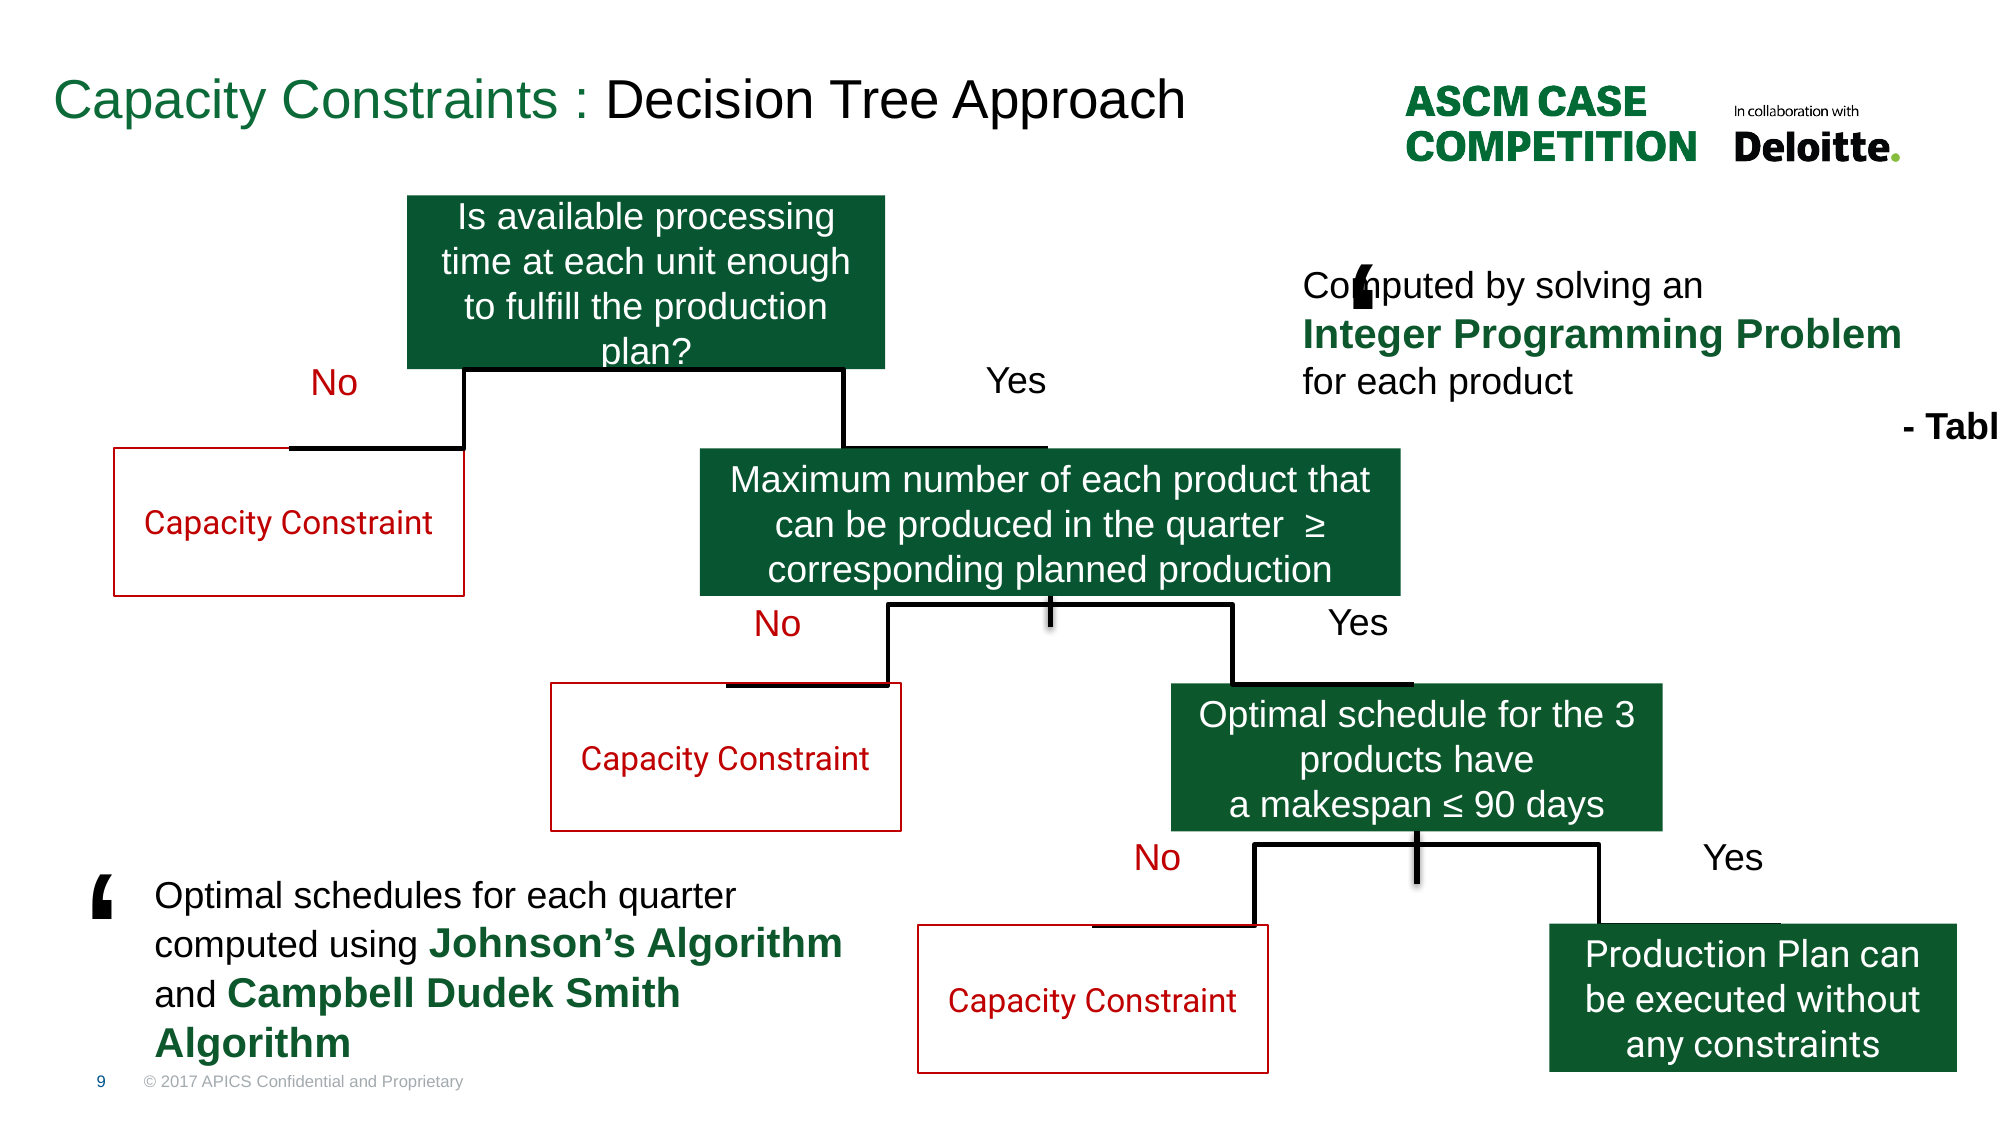

Capacity Constraints : Decision Tree Approach

Is available processing time at each unit enough to fulfill the production plan?

‘
Computed by solving an
Integer Programming Problem
for each product
				- Table 3
Yes
No
Capacity Constraint

Maximum number of each product that can be produced in the quarter  ≥ corresponding planned production

Yes
No
Capacity Constraint
Optimal schedule for the 3 products have a makespan ≤ 90 days
‘
Optimal schedules for each quarter computed using Johnson’s Algorithm and Campbell Dudek Smith Algorithm
No
Yes
Production Plan can be executed without any constraints
Capacity Constraint